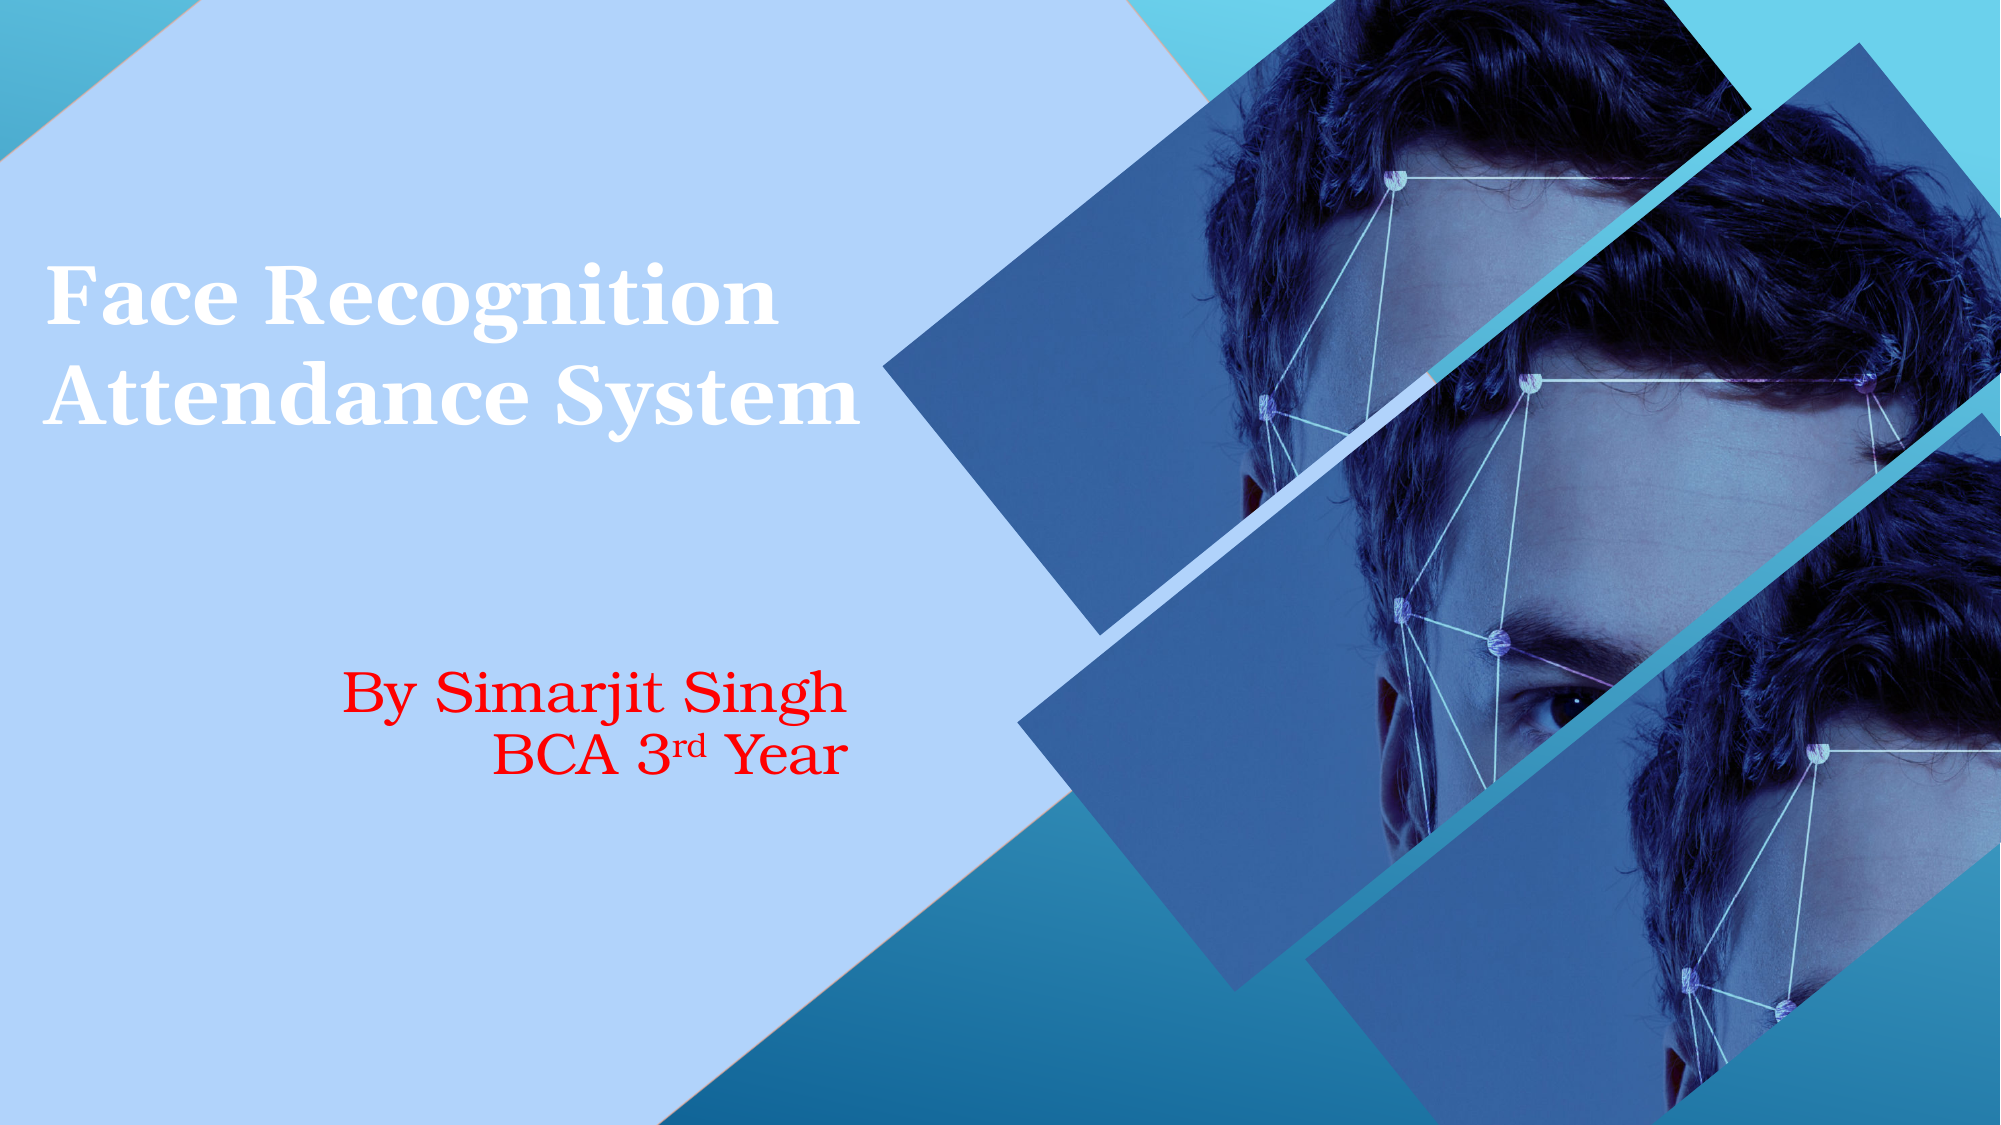

Face Recognition Attendance System

By Simarjit Singh
BCA 3rd Year